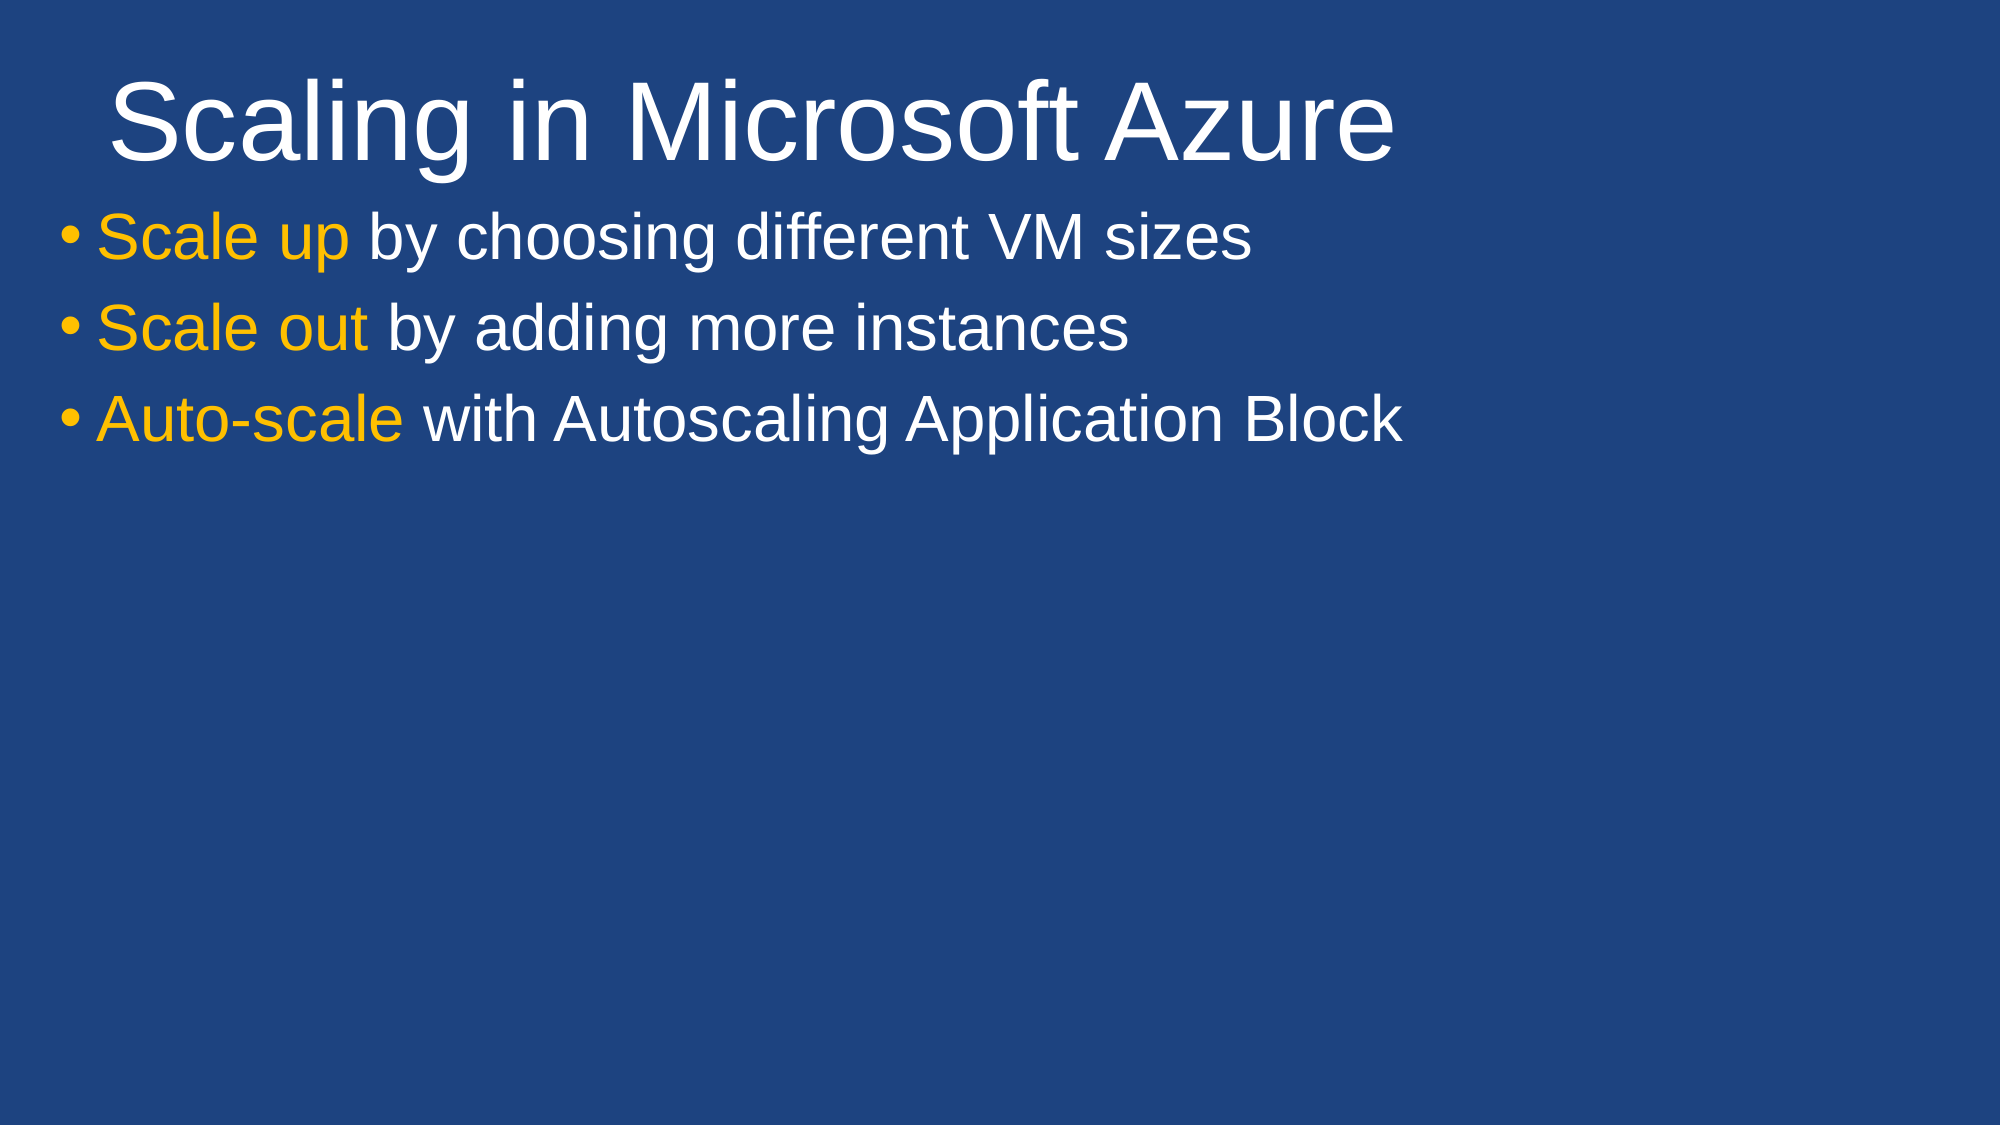

# Scaling in Microsoft Azure
Scale up by choosing different VM sizes
Scale out by adding more instances
Auto-scale with Autoscaling Application Block